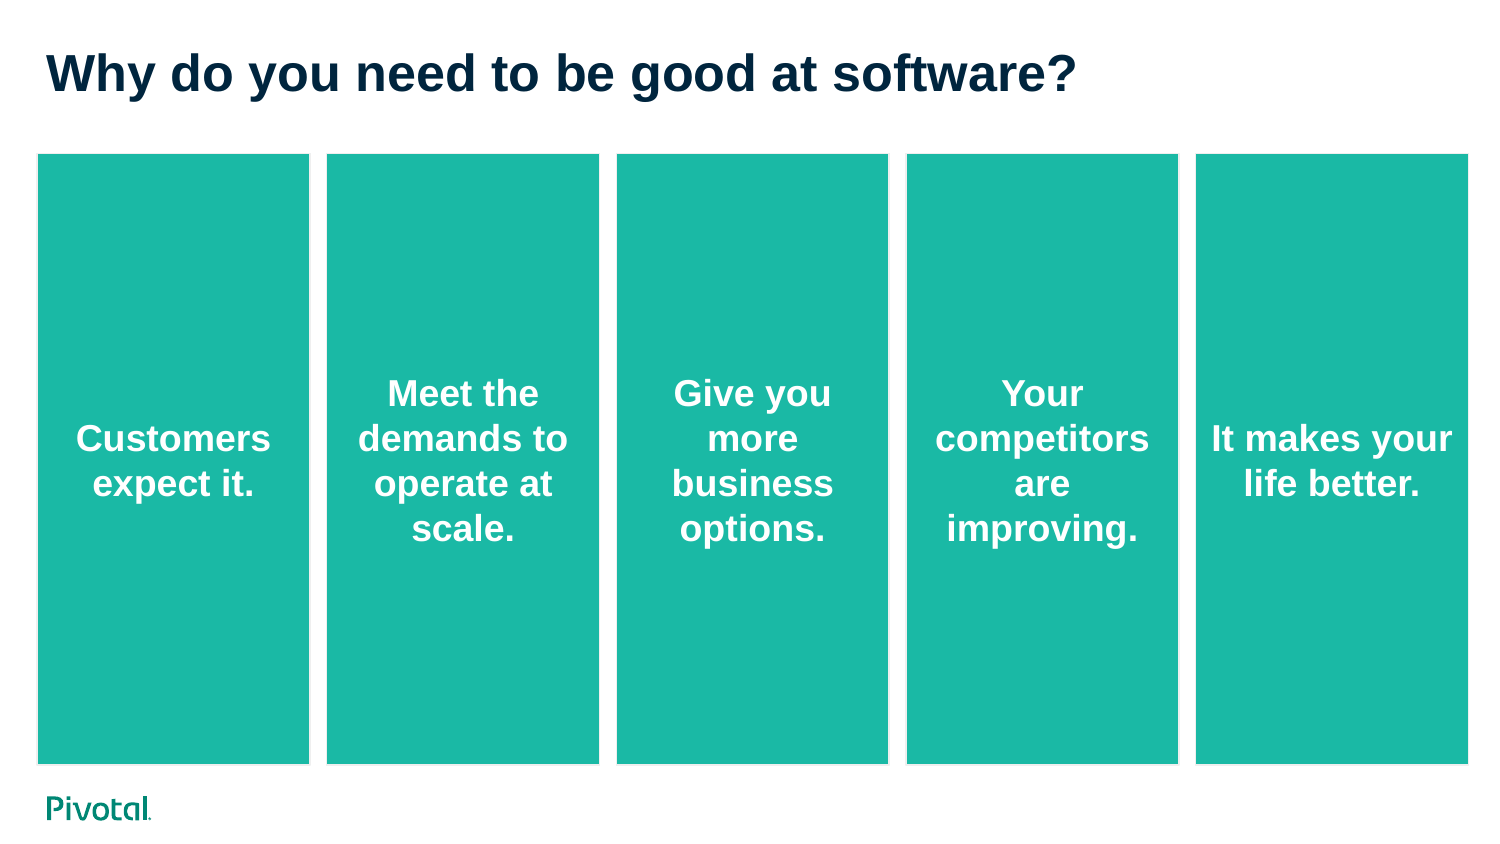

# Why do you need to be good at software?
Customers expect it.
Meet the demands to operate at scale.
Give you more business options.
Your competitors are improving.
It makes your life better.